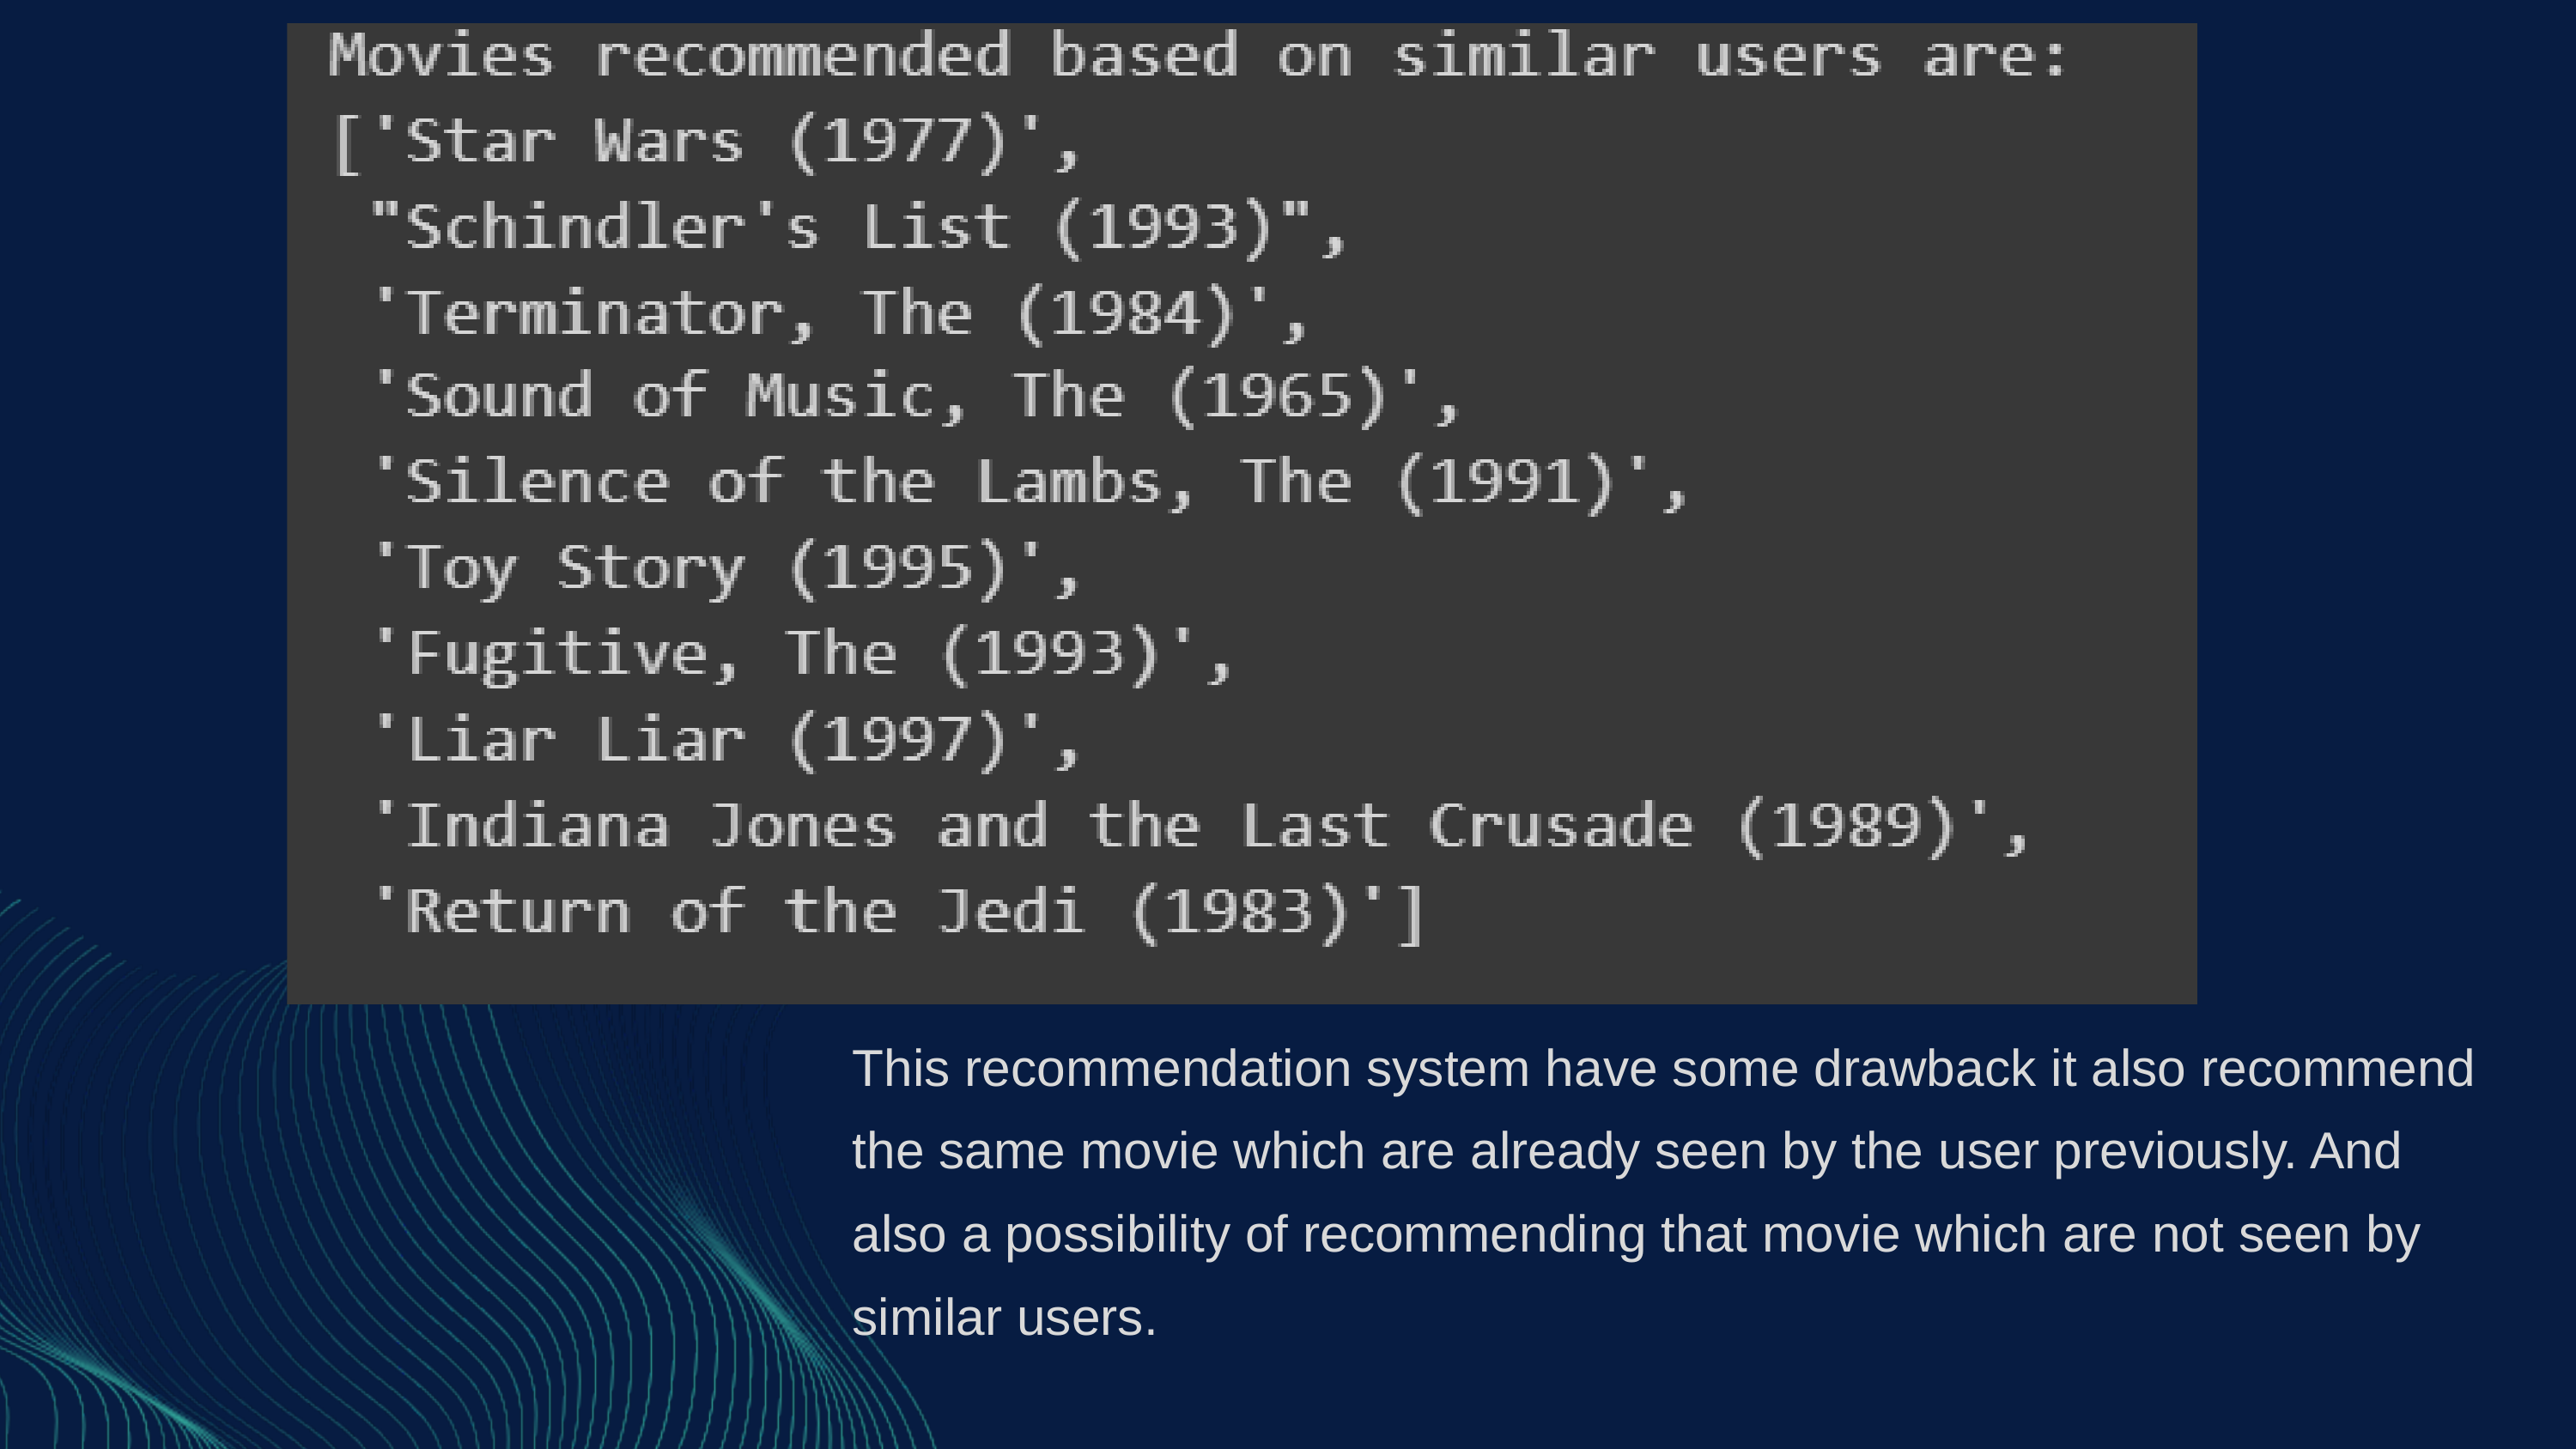

This recommendation system have some drawback it also recommend the same movie which are already seen by the user previously. And also a possibility of recommending that movie which are not seen by similar users.